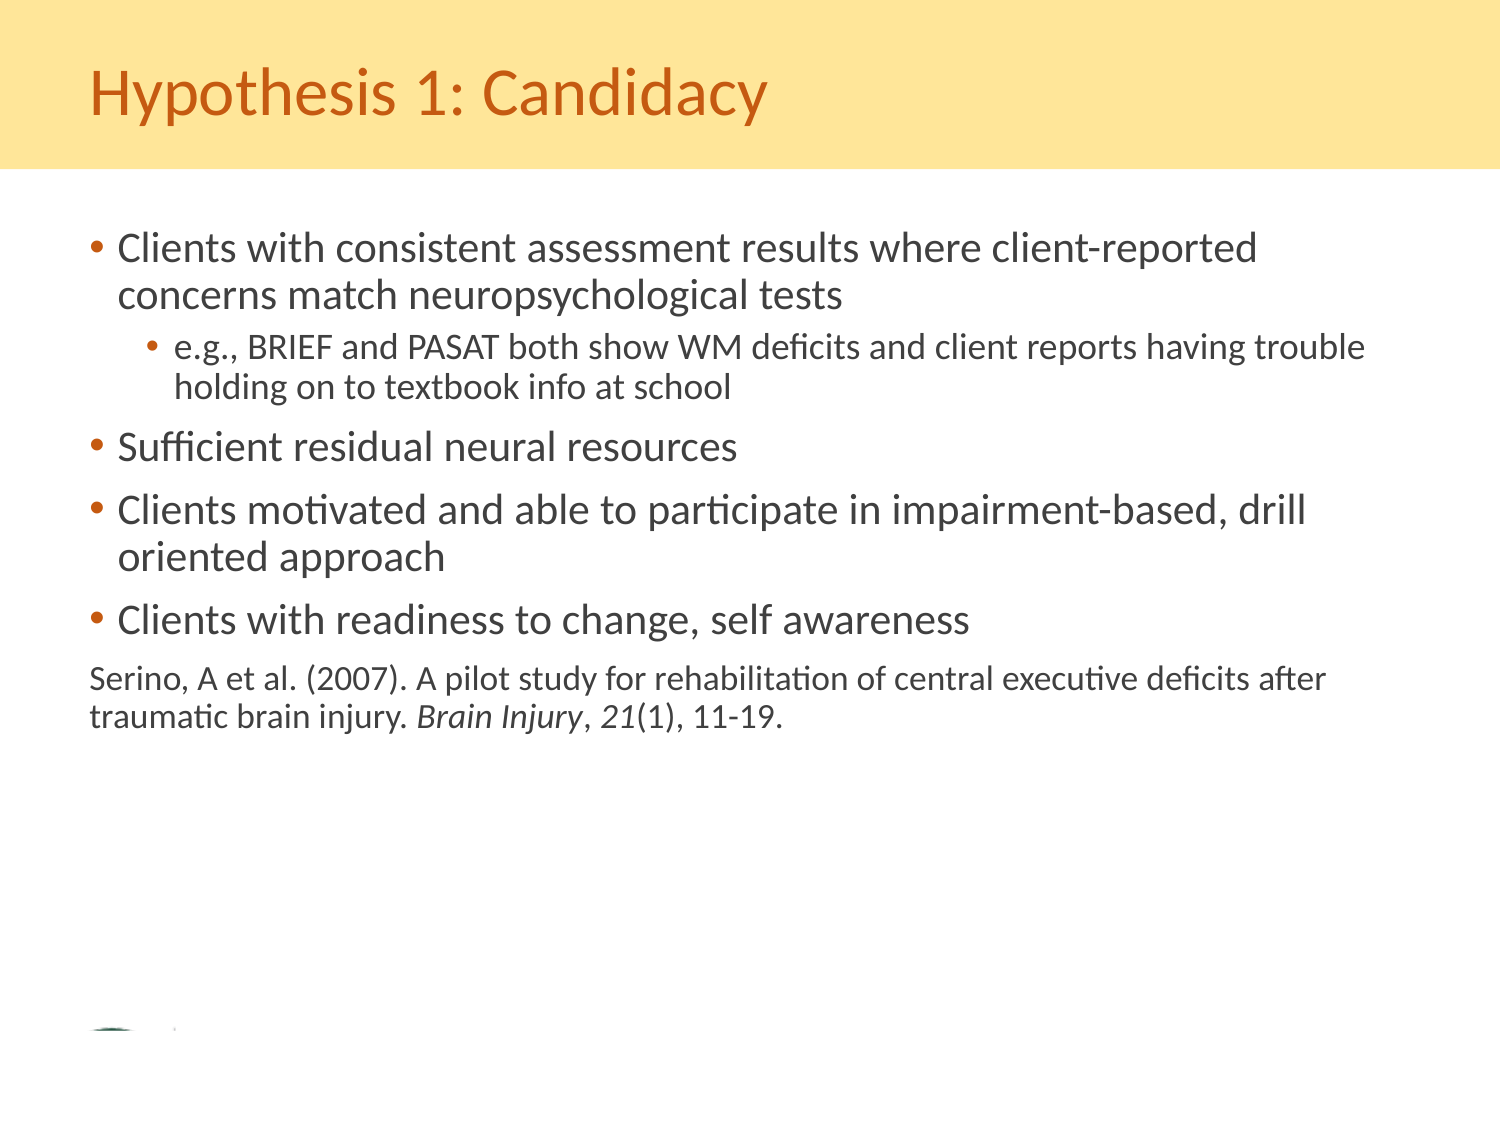

# Hypothesis 1: Candidacy
Clients with consistent assessment results where client-reported concerns match neuropsychological tests
e.g., BRIEF and PASAT both show WM deficits and client reports having trouble holding on to textbook info at school
Sufficient residual neural resources
Clients motivated and able to participate in impairment-based, drill oriented approach
Clients with readiness to change, self awareness
Serino, A et al. (2007). A pilot study for rehabilitation of central executive deficits after traumatic brain injury. Brain Injury, 21(1), 11-19.